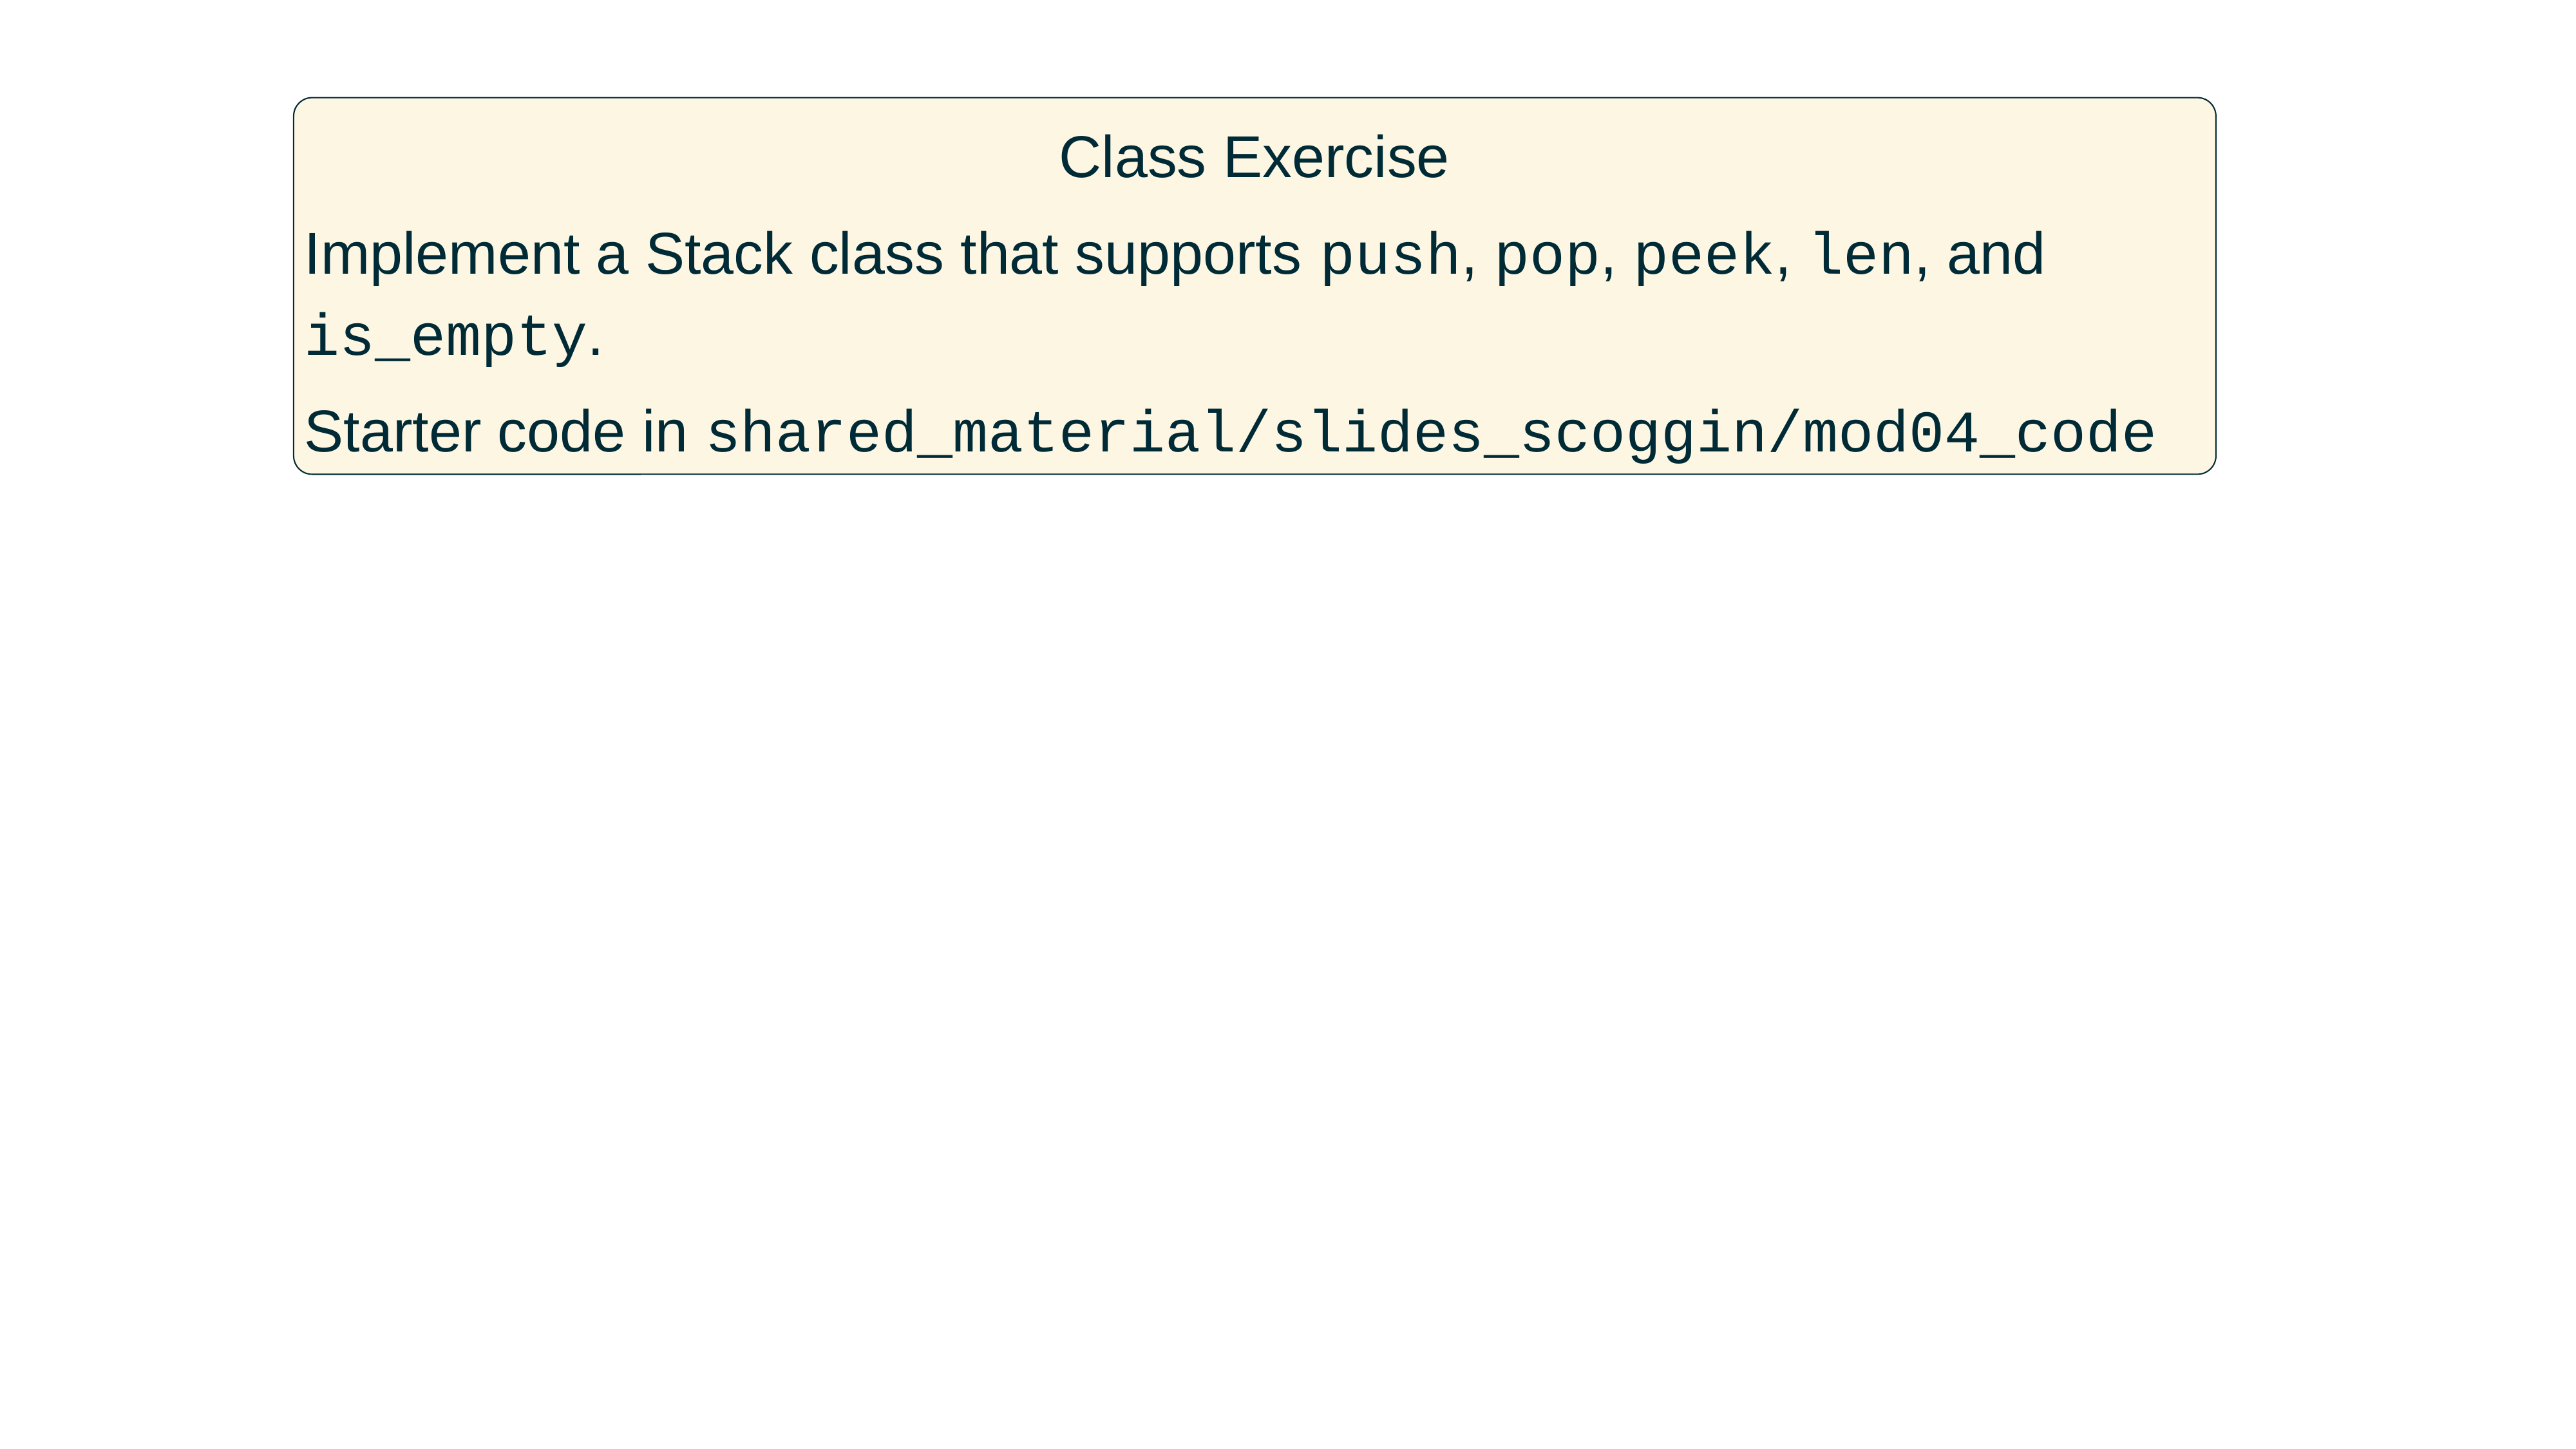

Class Exercise
Implement a Stack class that supports push, pop, peek, len, and is_empty.
Starter code in shared_material/slides_scoggin/mod04_code